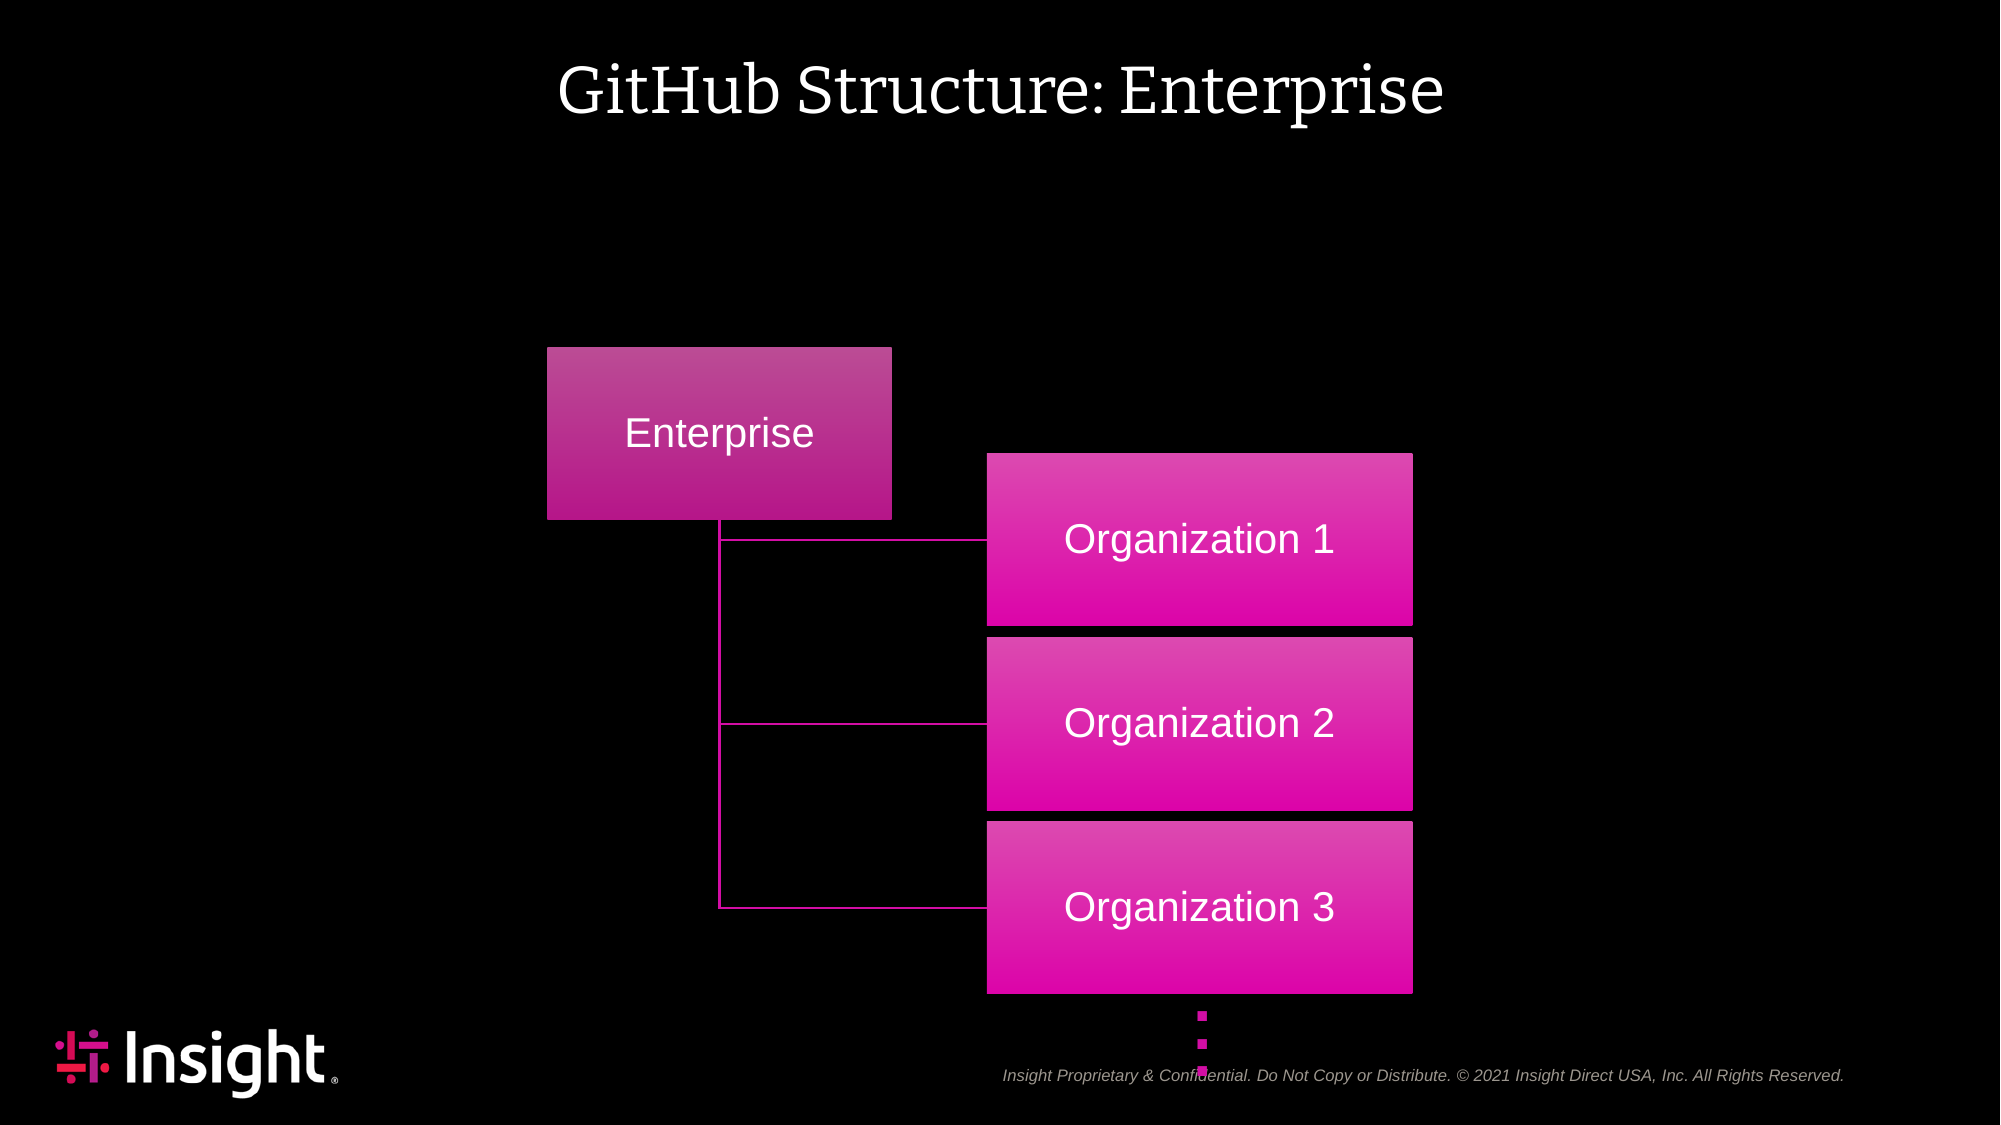

GitHub Structure: Enterprise

Enterprise
Organization 2
Organization 3
Organization 1
.
.
.